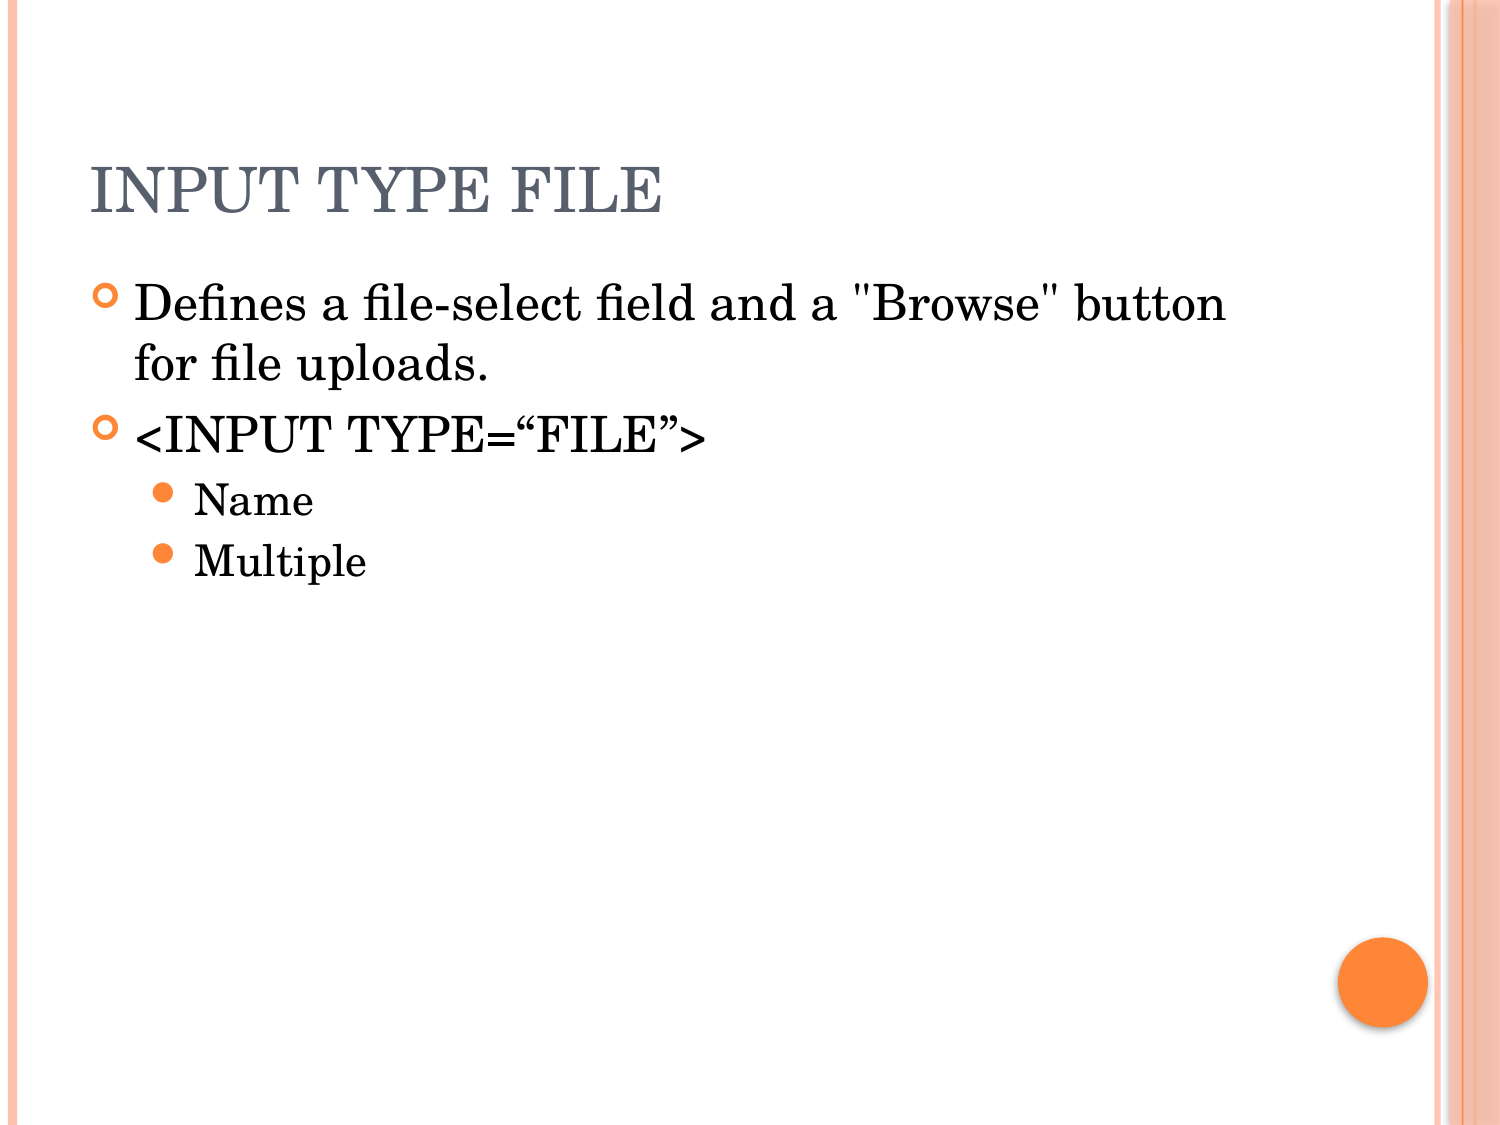

# Input Type FilE
Defines a file-select field and a "Browse" button for file uploads.
<INPUT TYPE=“FILE”>
Name
Multiple